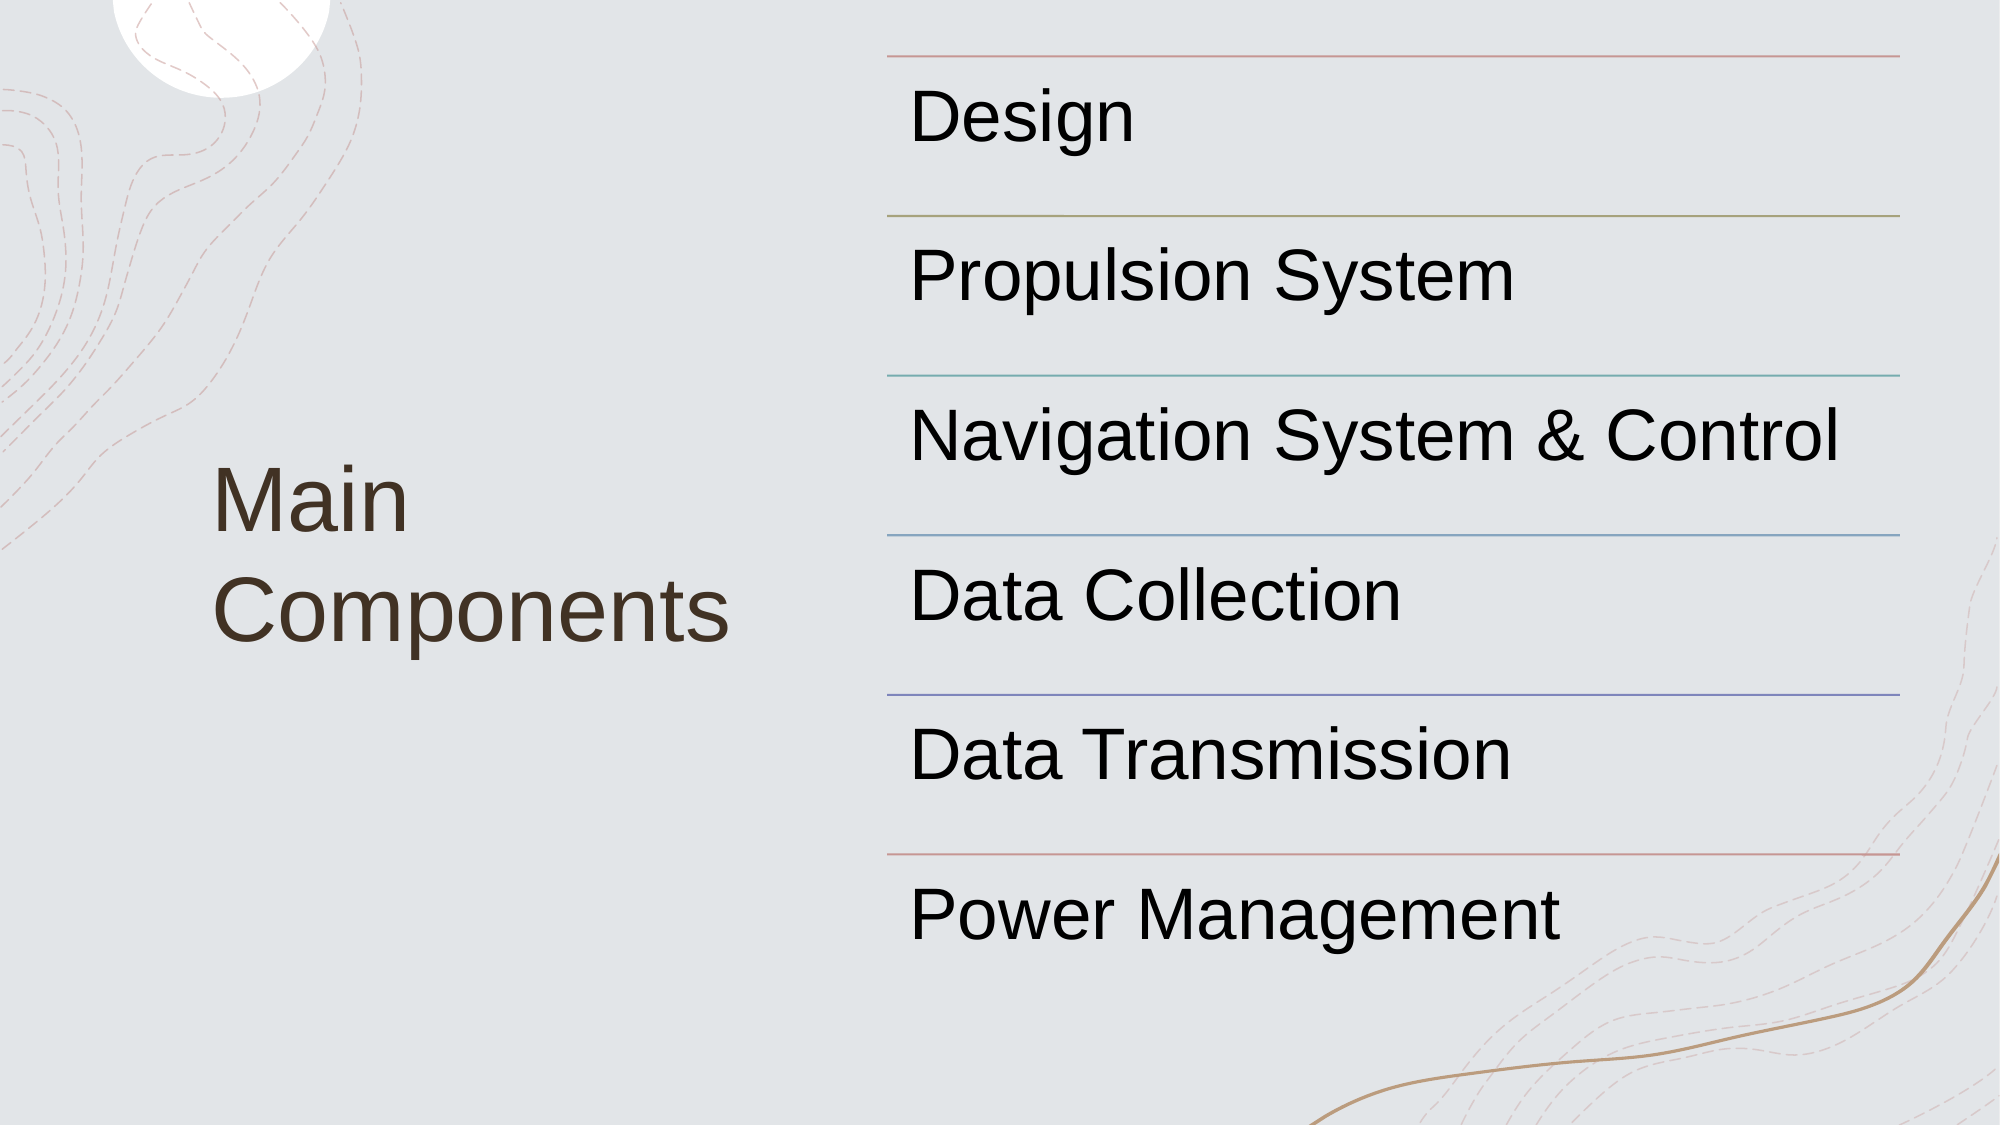

Design
Propulsion System
Navigation System & Control
Data Collection
Data Transmission
Power Management
# Main Components